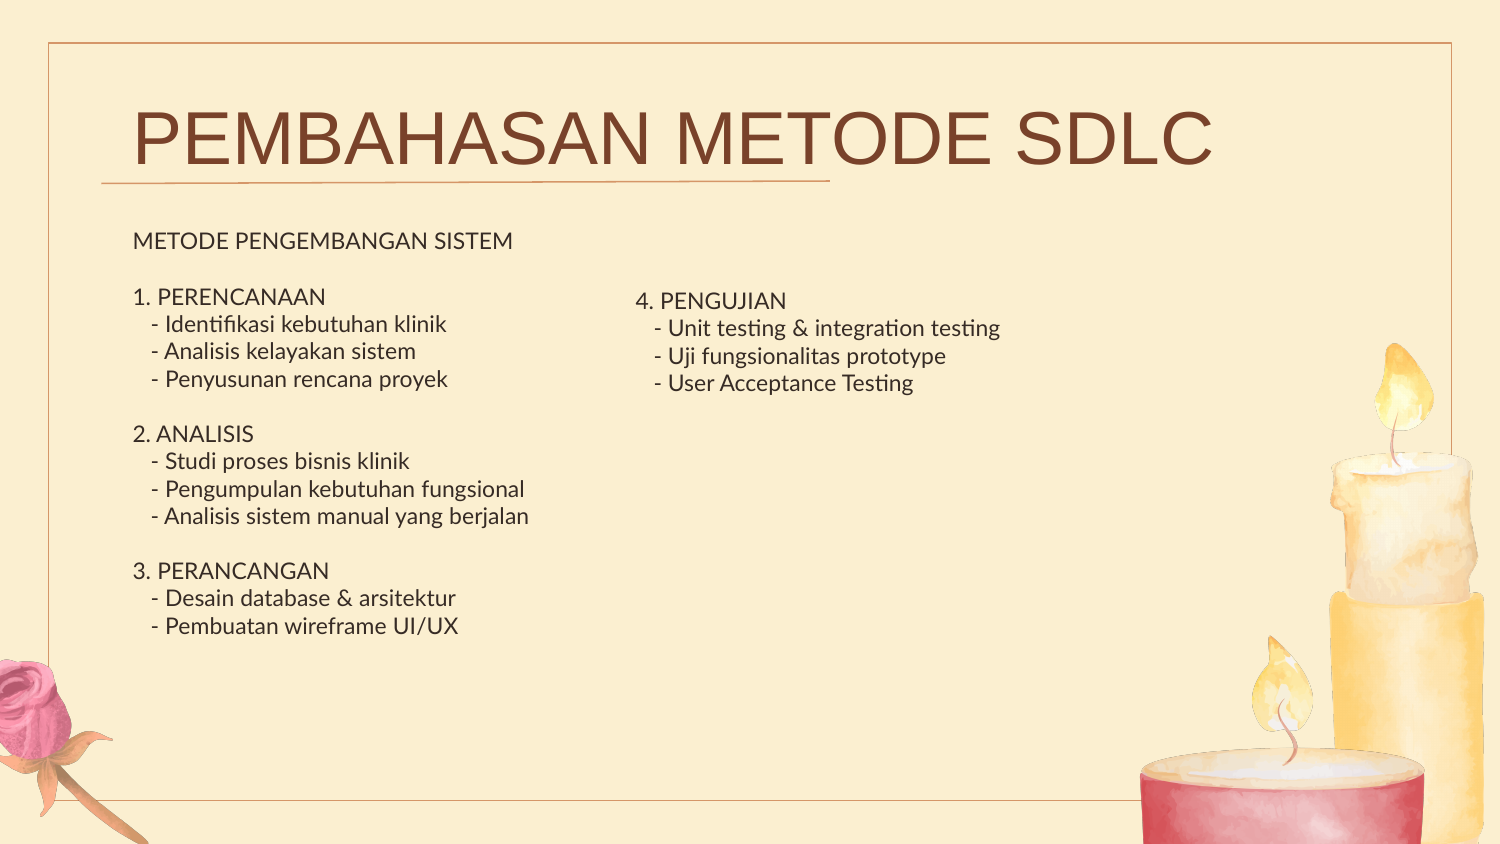

# PEMBAHASAN METODE SDLC
METODE PENGEMBANGAN SISTEM

1. PERENCANAAN
   - Identifikasi kebutuhan klinik
   - Analisis kelayakan sistem
   - Penyusunan rencana proyek

2. ANALISIS
   - Studi proses bisnis klinik
   - Pengumpulan kebutuhan fungsional
   - Analisis sistem manual yang berjalan

3. PERANCANGAN
   - Desain database & arsitektur
   - Pembuatan wireframe UI/UX
4. PENGUJIAN
   - Unit testing & integration testing
   - Uji fungsionalitas prototype
   - User Acceptance Testing